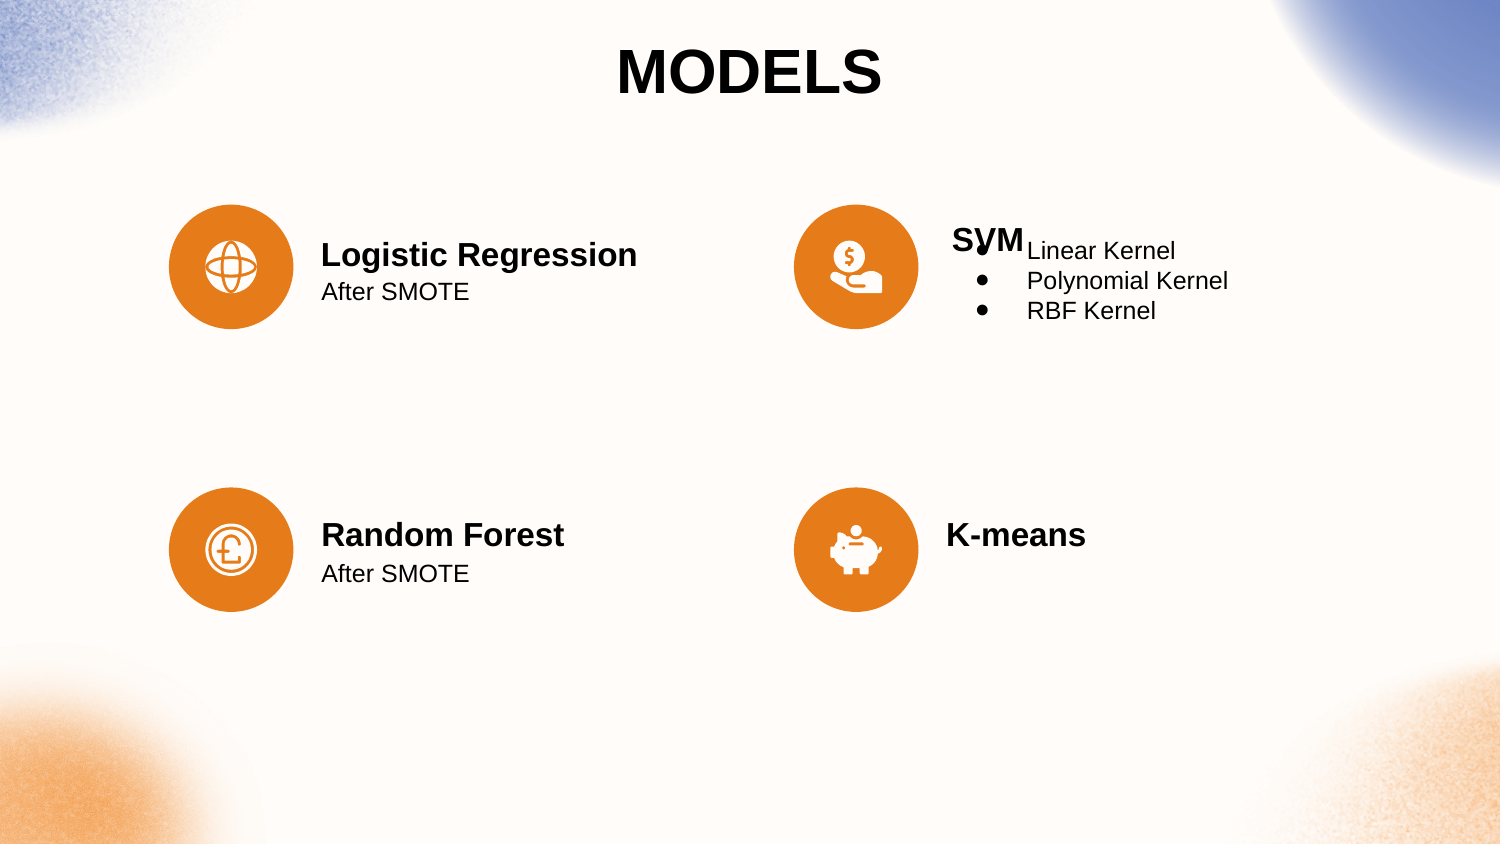

MODELS

SVM
Linear Kernel
Polynomial Kernel
RBF Kernel

# Logistic Regression

After SMOTE

K-means
Random Forest

After SMOTE